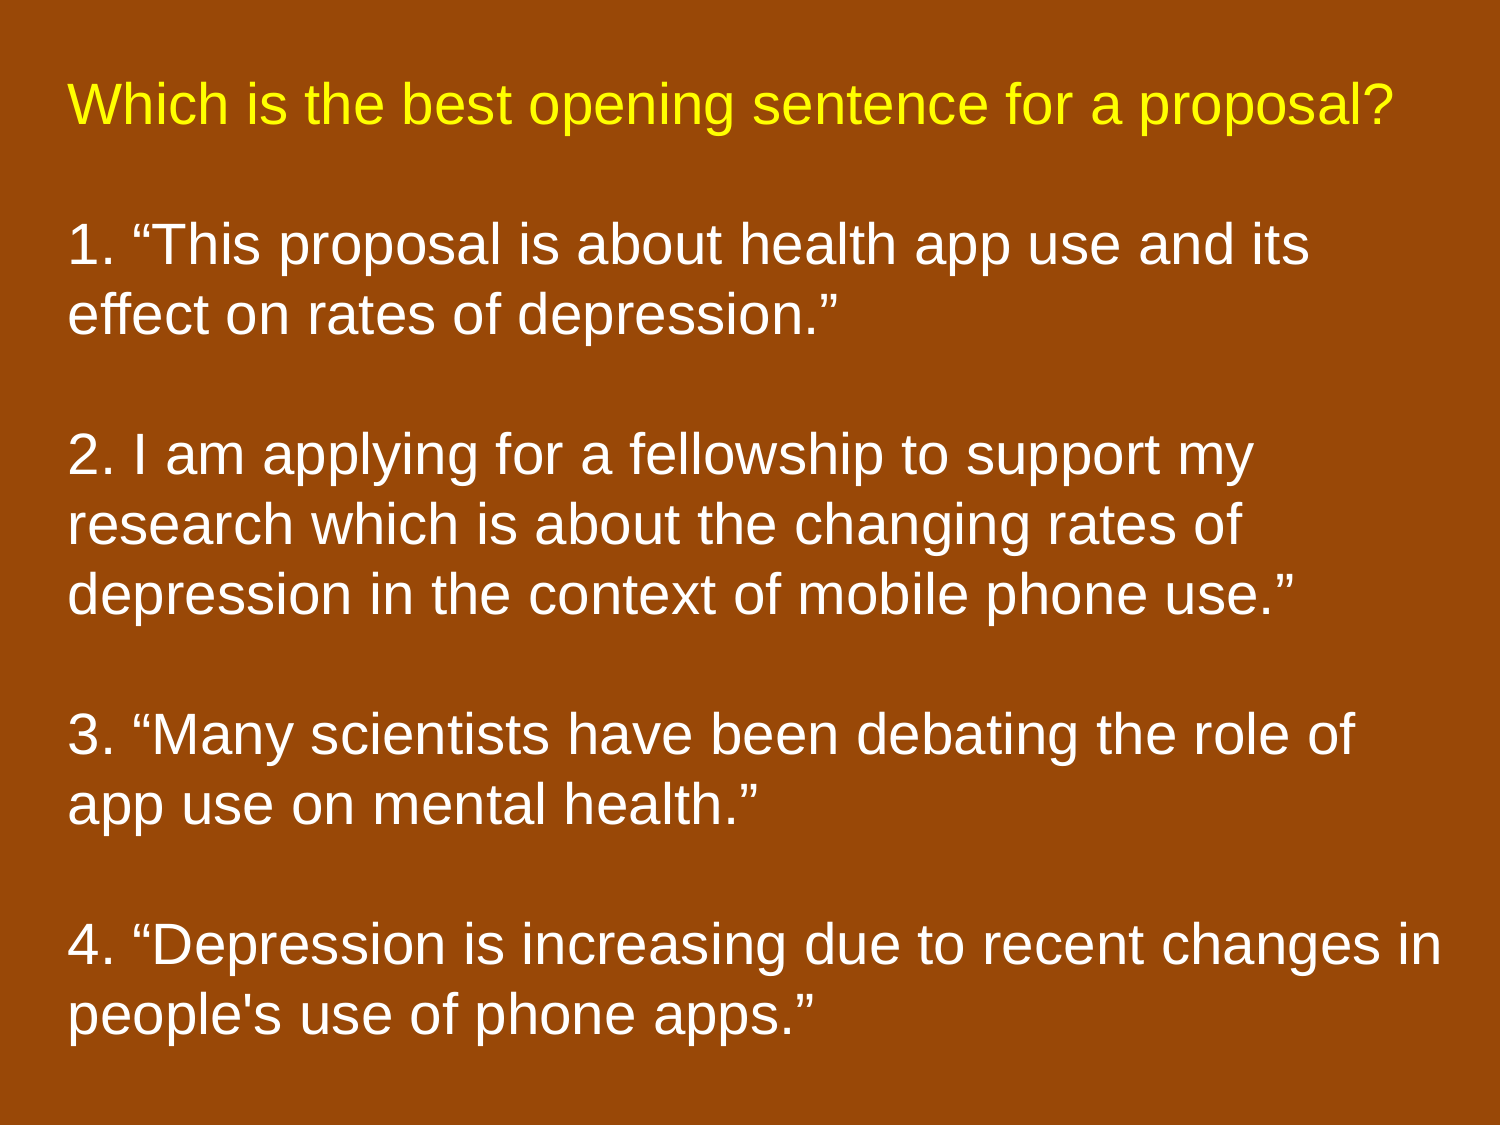

# Which is the best opening sentence for a proposal? 1. “This proposal is about health app use and its effect on rates of depression.” 2. I am applying for a fellowship to support my research which is about the changing rates of depression in the context of mobile phone use.” 3. “Many scientists have been debating the role of app use on mental health.” 4. “Depression is increasing due to recent changes in people's use of phone apps.”